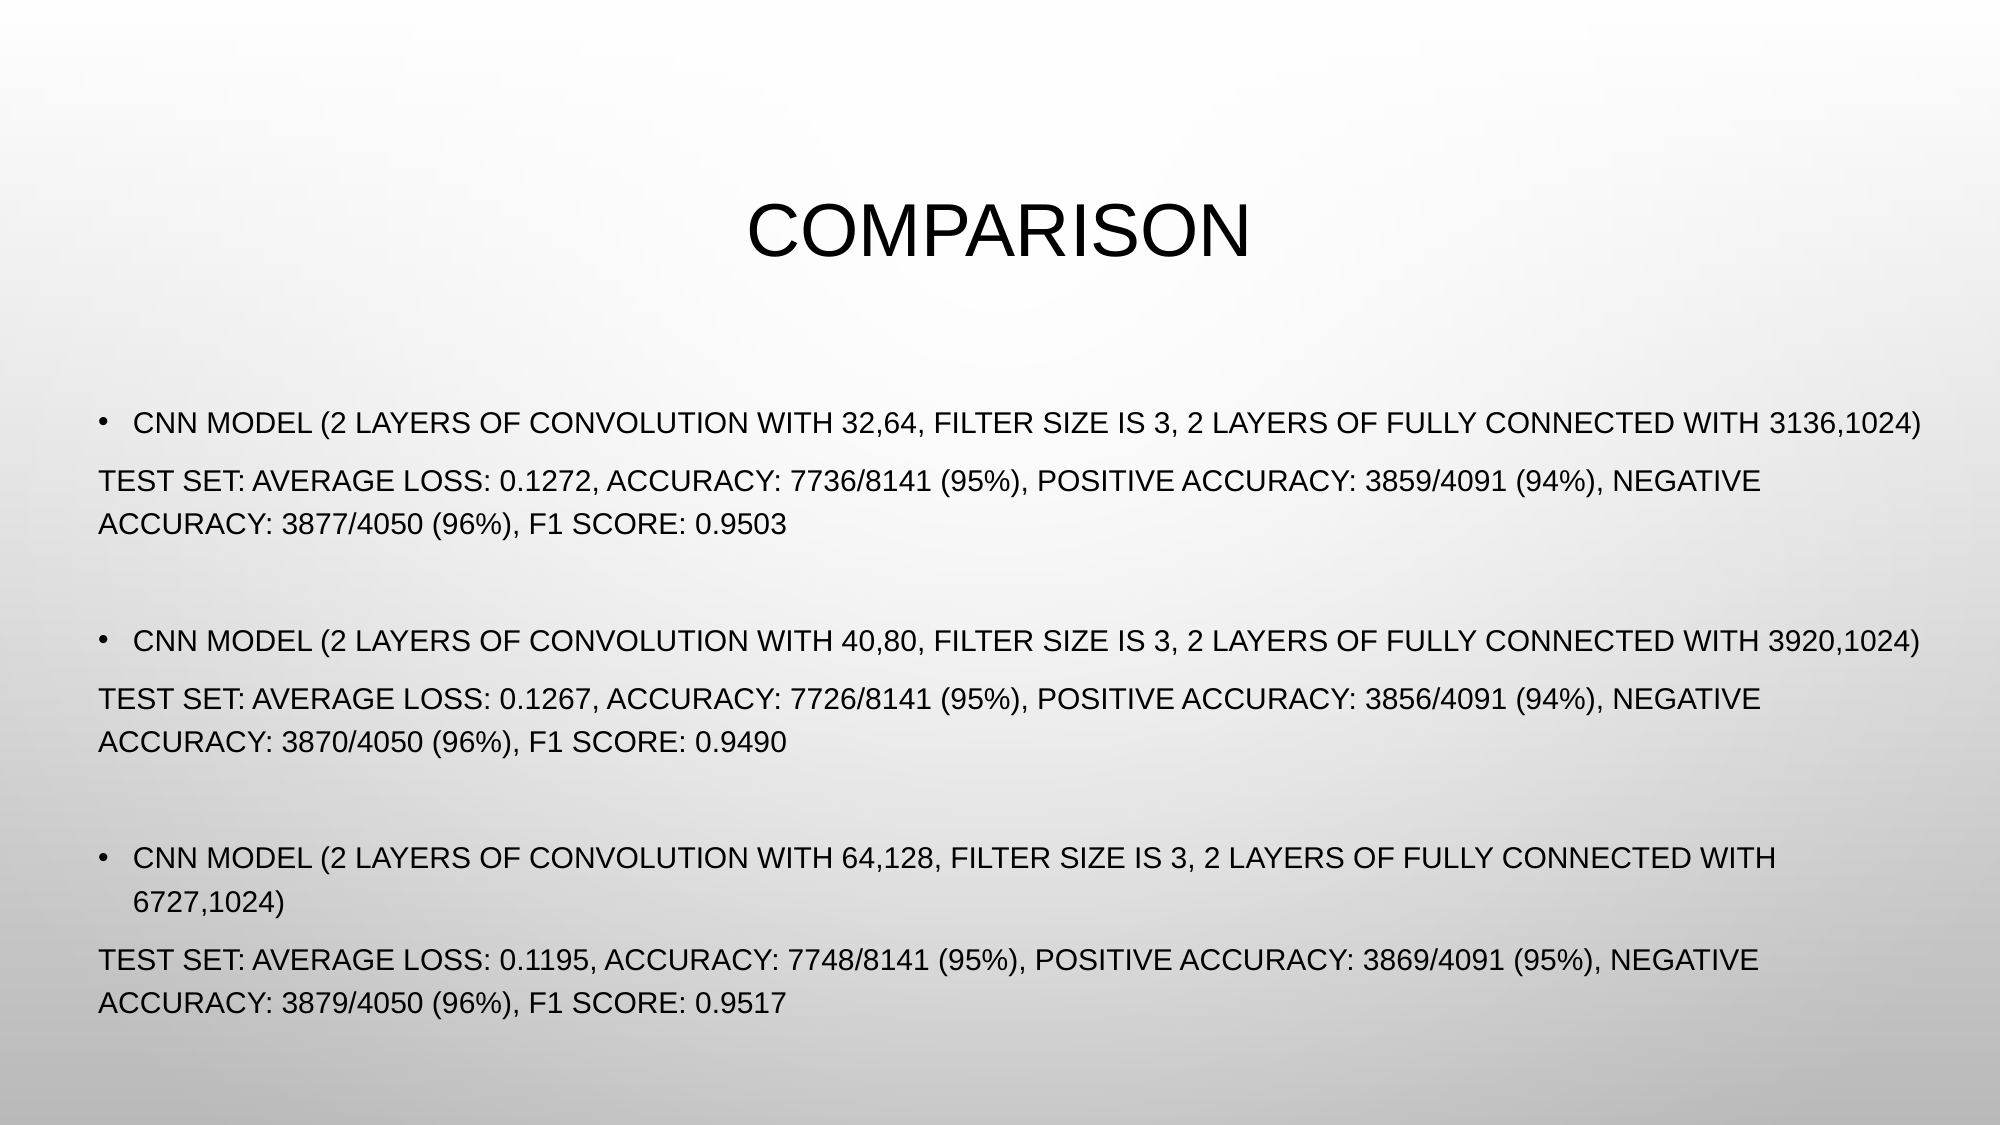

# comparison
CNN Model (2 layers of convolution with 32,64, filter size is 3, 2 layers of fully connected with 3136,1024)
Test set: Average loss: 0.1272, Accuracy: 7736/8141 (95%), Positive accuracy: 3859/4091 (94%), Negative accuracy: 3877/4050 (96%), f1 score: 0.9503

CNN Model (2 layers of convolution with 40,80, filter size is 3, 2 layers of fully connected with 3920,1024)
Test set: Average loss: 0.1267, Accuracy: 7726/8141 (95%), Positive accuracy: 3856/4091 (94%), Negative accuracy: 3870/4050 (96%), f1 score: 0.9490

CNN Model (2 layers of convolution with 64,128, filter size is 3, 2 layers of fully connected with 6727,1024)
Test set: Average loss: 0.1195, Accuracy: 7748/8141 (95%), Positive accuracy: 3869/4091 (95%), Negative accuracy: 3879/4050 (96%), f1 score: 0.9517